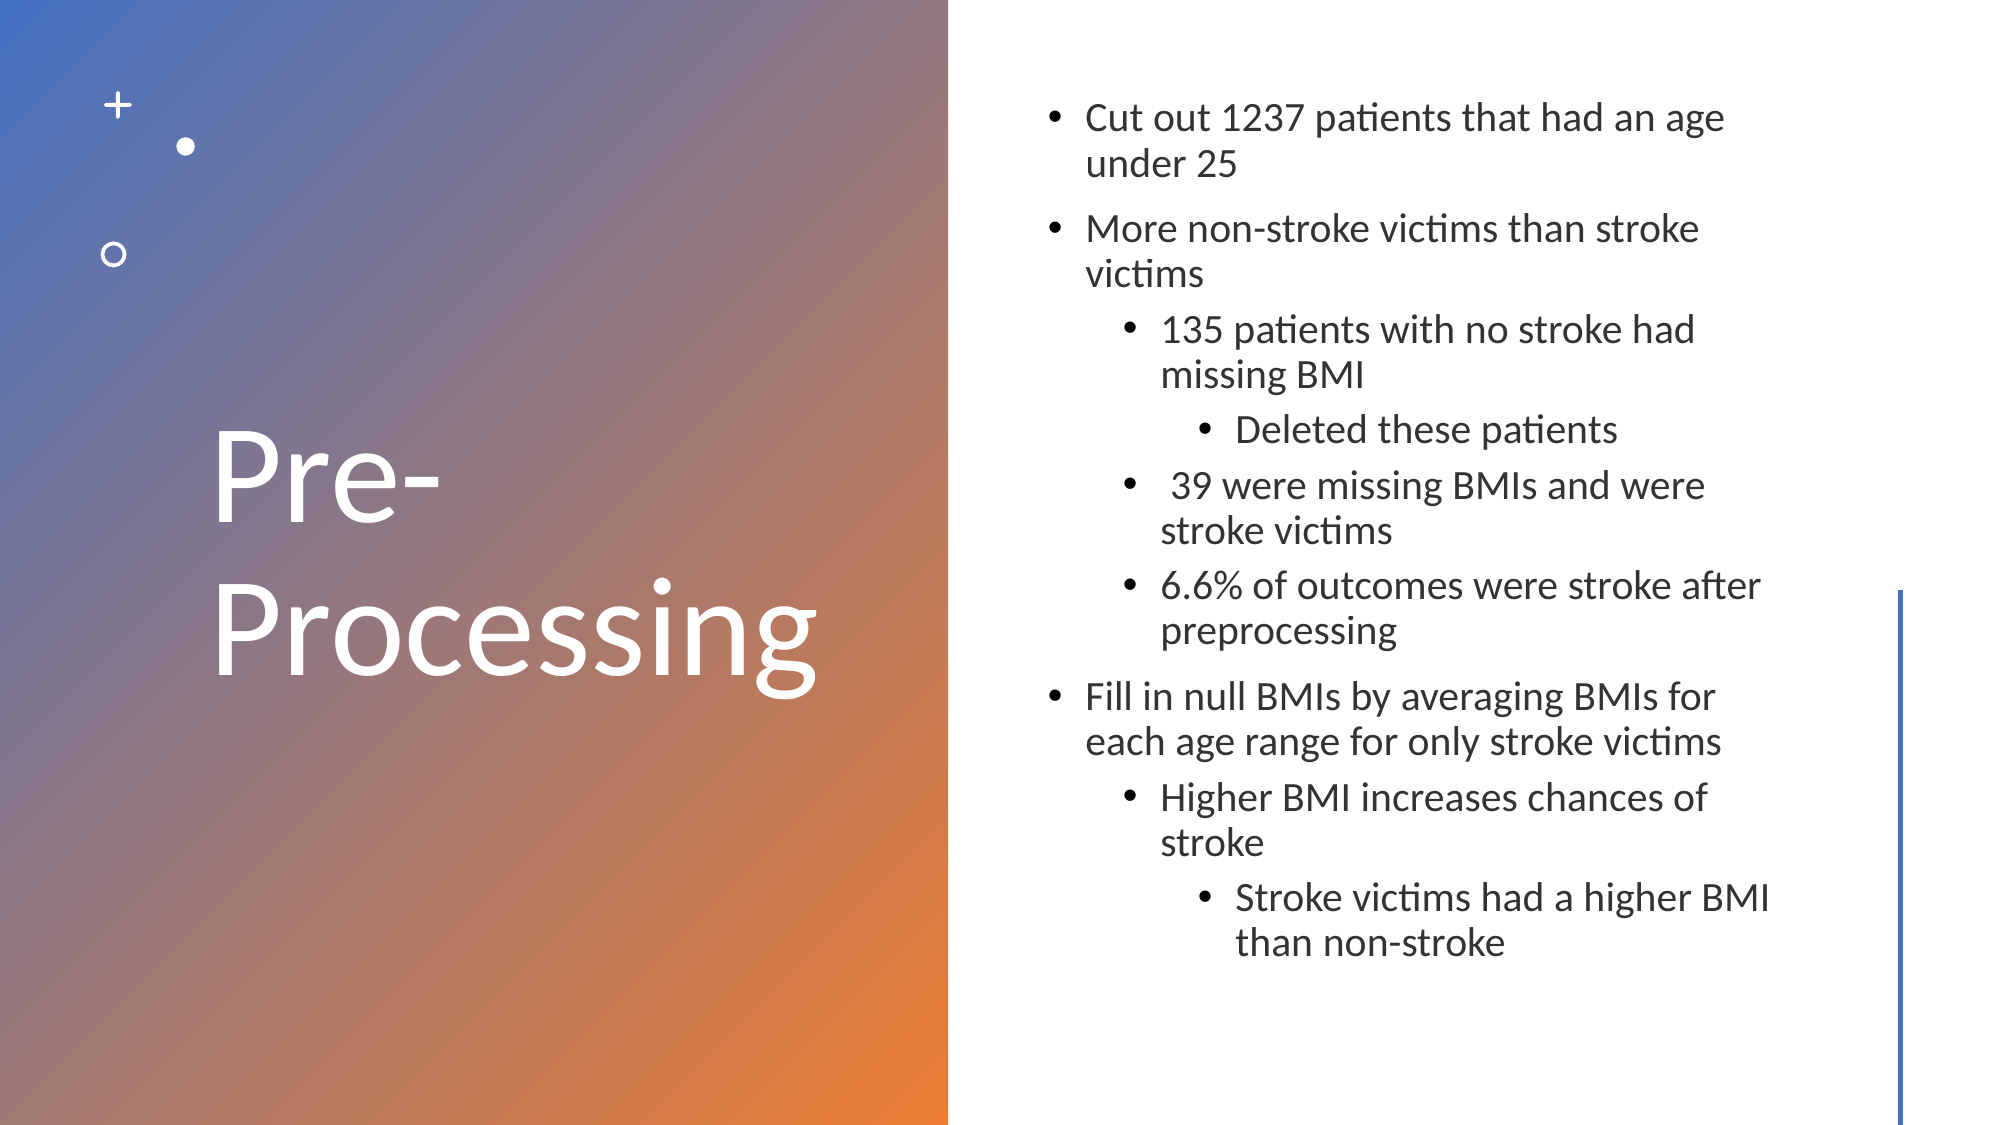

# Pre-Processing
Cut out 1237 patients that had an age under 25
More non-stroke victims than stroke victims
135 patients with no stroke had missing BMI
Deleted these patients
 39 were missing BMIs and were stroke victims
6.6% of outcomes were stroke after preprocessing
Fill in null BMIs by averaging BMIs for each age range for only stroke victims
Higher BMI increases chances of stroke
Stroke victims had a higher BMI than non-stroke